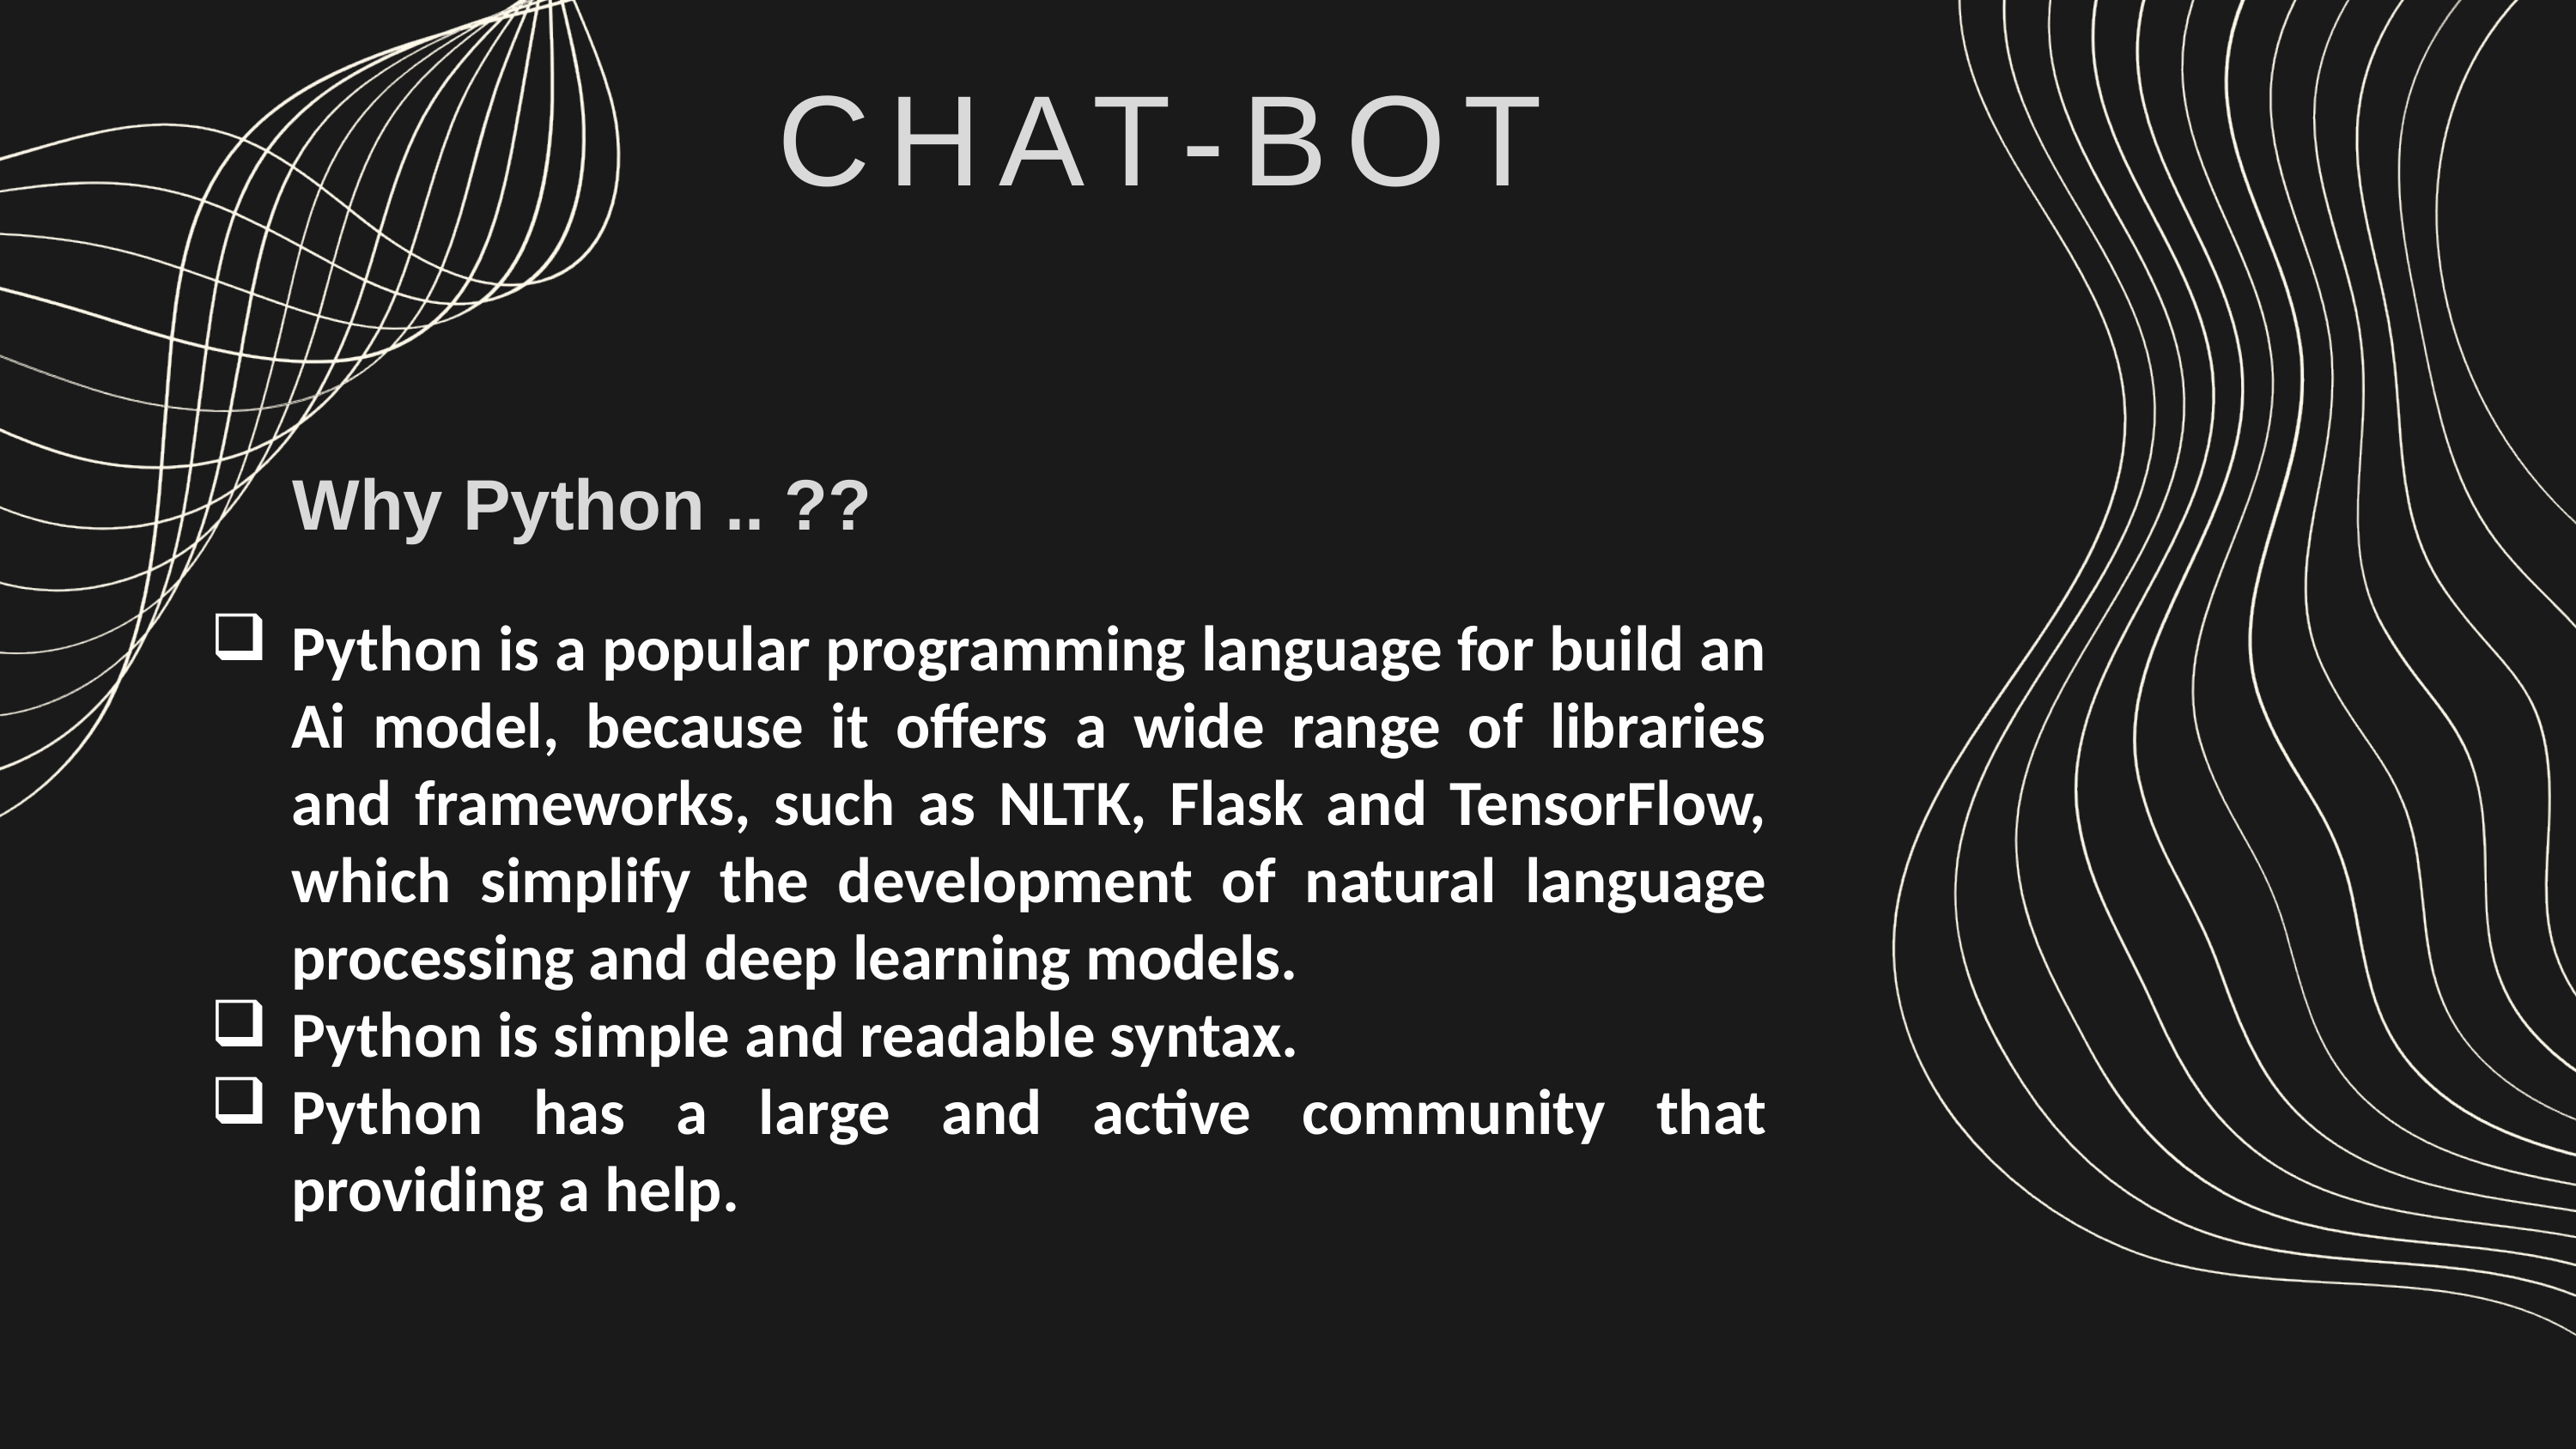

we are going to build a chatbot using deep learning and flask techniques.
The chatbot will be trained on the dataset which contains categories (intents), pattern and responses.
We use a special artificial neural network (ANN) to classify which category the user’s message belongs to and then we will give a random response from the list of responses.
Project File Structure:
data.json: this file will contain all our data (intents, questions, responses).
training.py: this file we wrote a script to build the model and train our chatbot.
app.py: this is flask Python script in which we implemented web-based GUI for our chatbot (Launch the chatbot).

CHAT-BOT
Why Python .. ??
Python is a popular programming language for build an Ai model, because it offers a wide range of libraries and frameworks, such as NLTK, Flask and TensorFlow, which simplify the development of natural language processing and deep learning models.
Python is simple and readable syntax.
Python has a large and active community that providing a help.